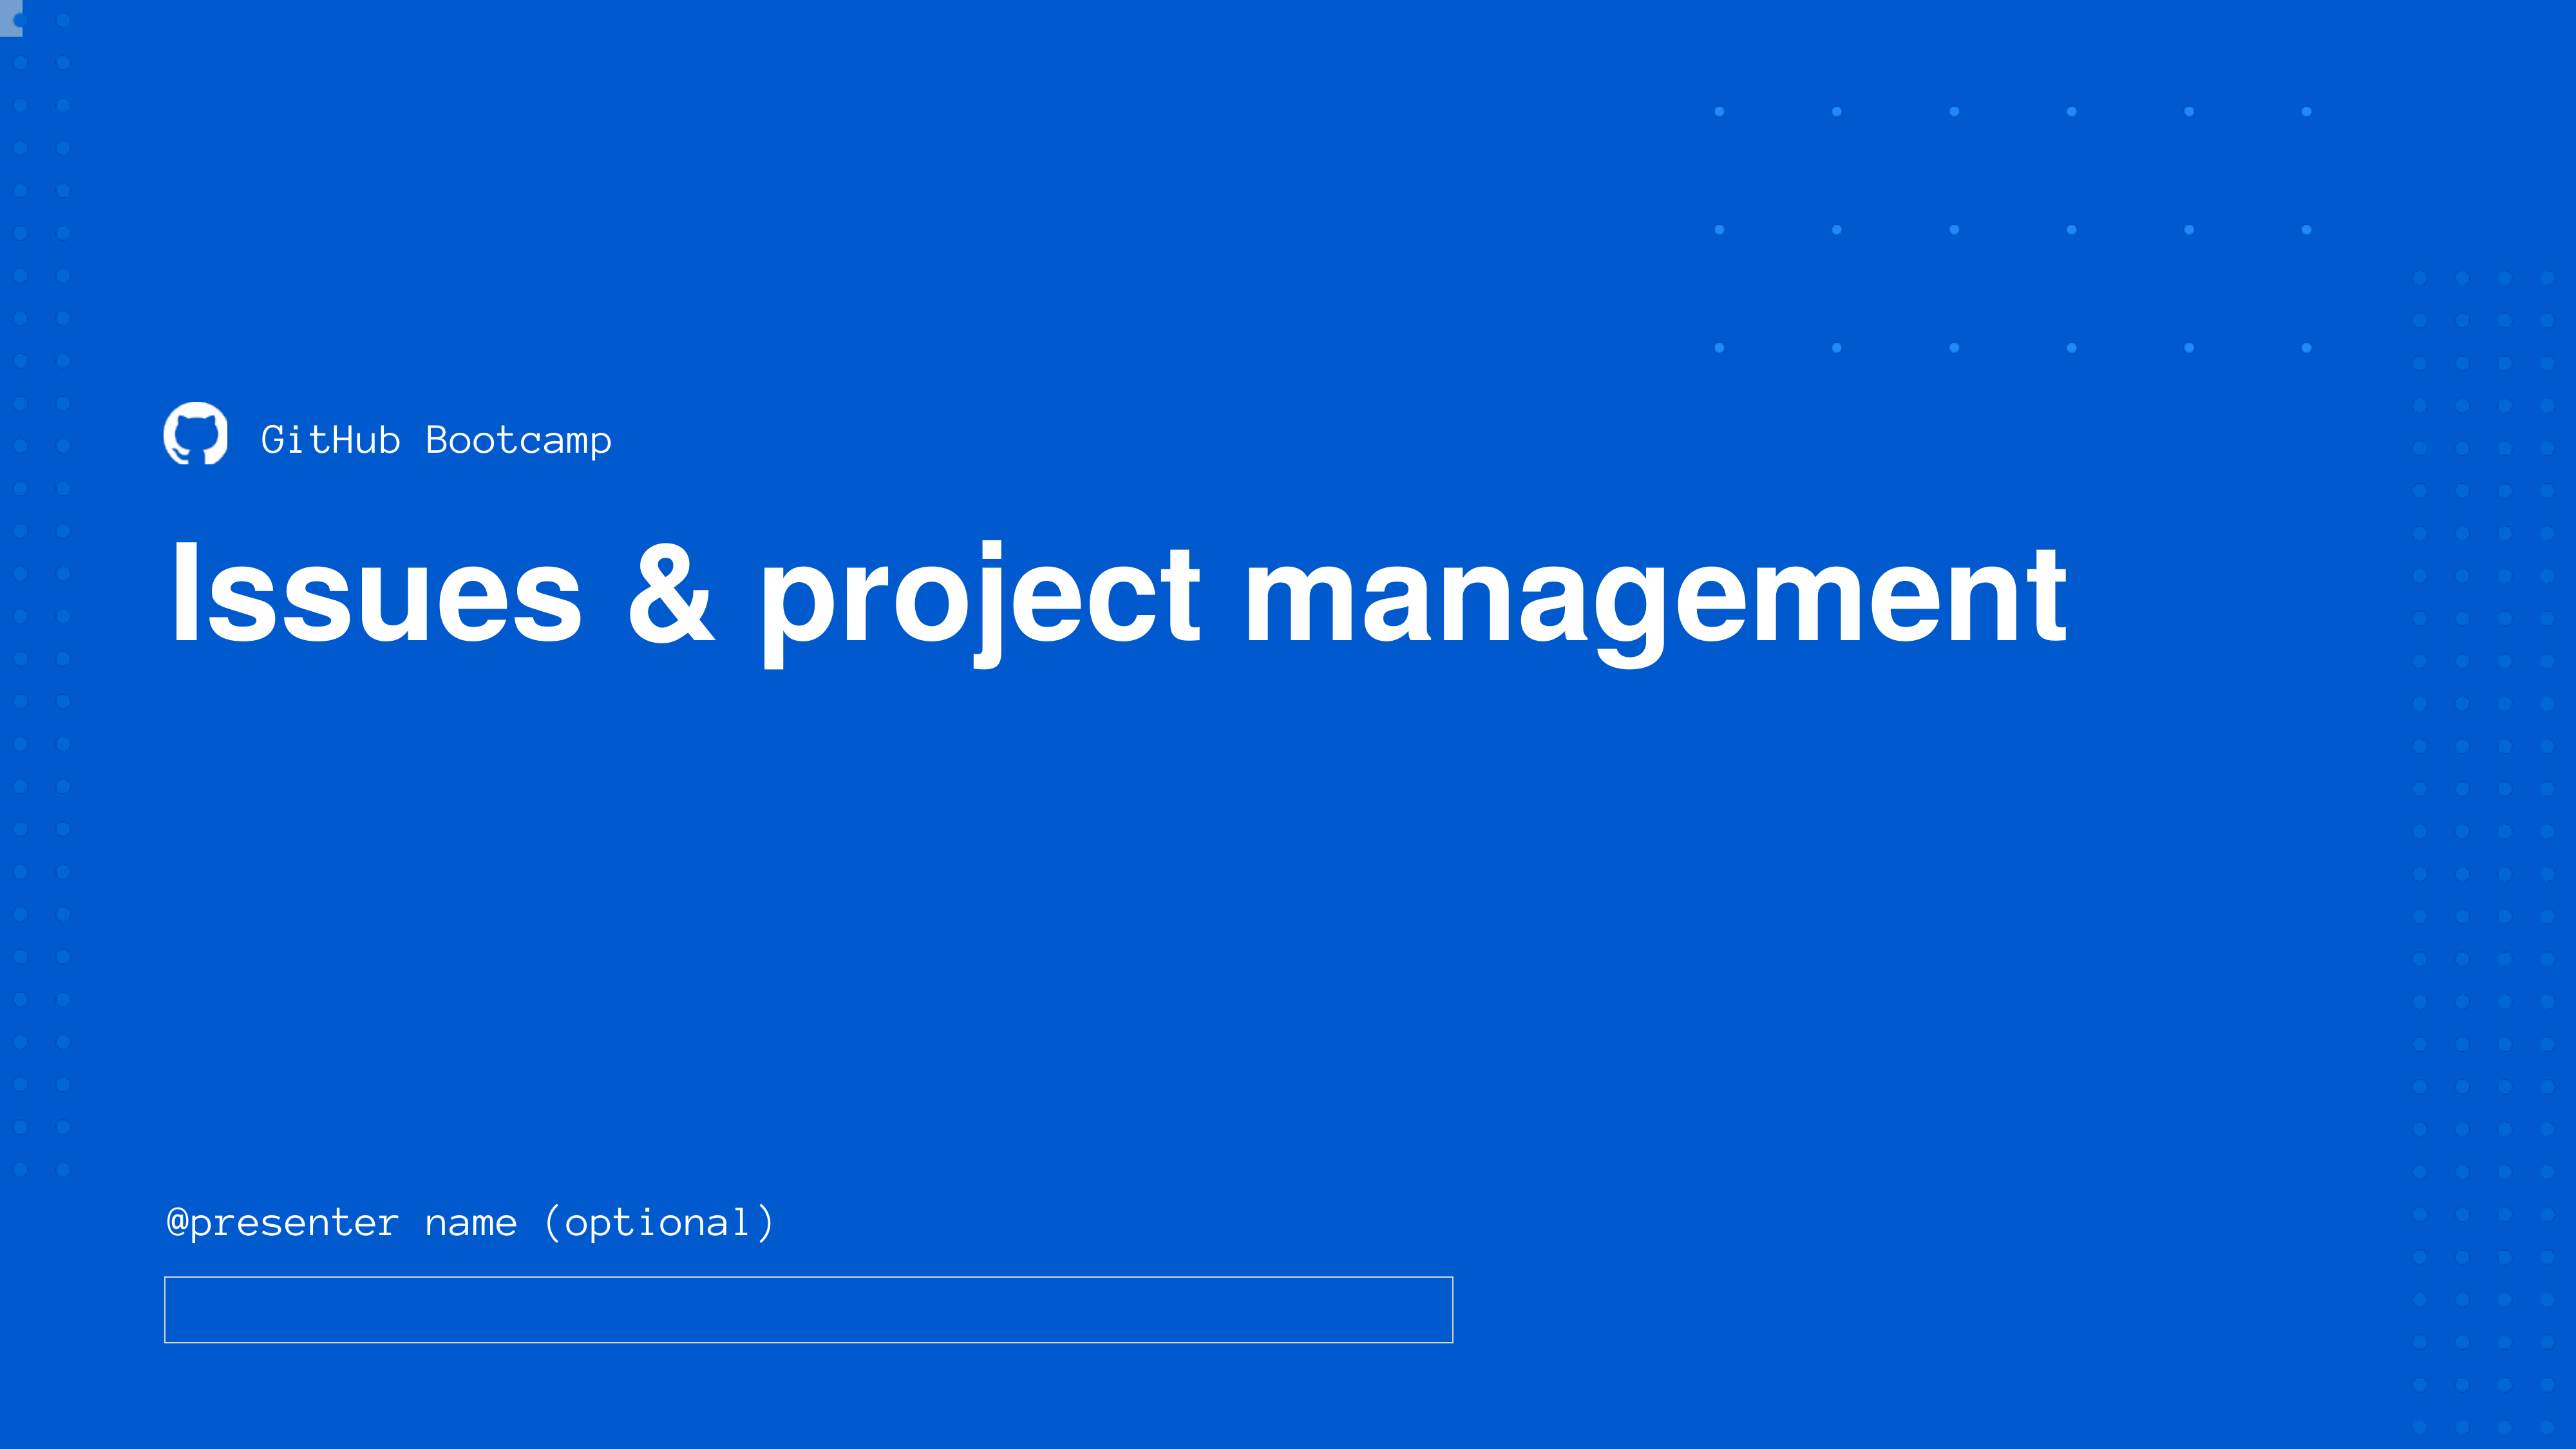

GitHub Bootcamp
# Issues & project management
@presenter name (optional)